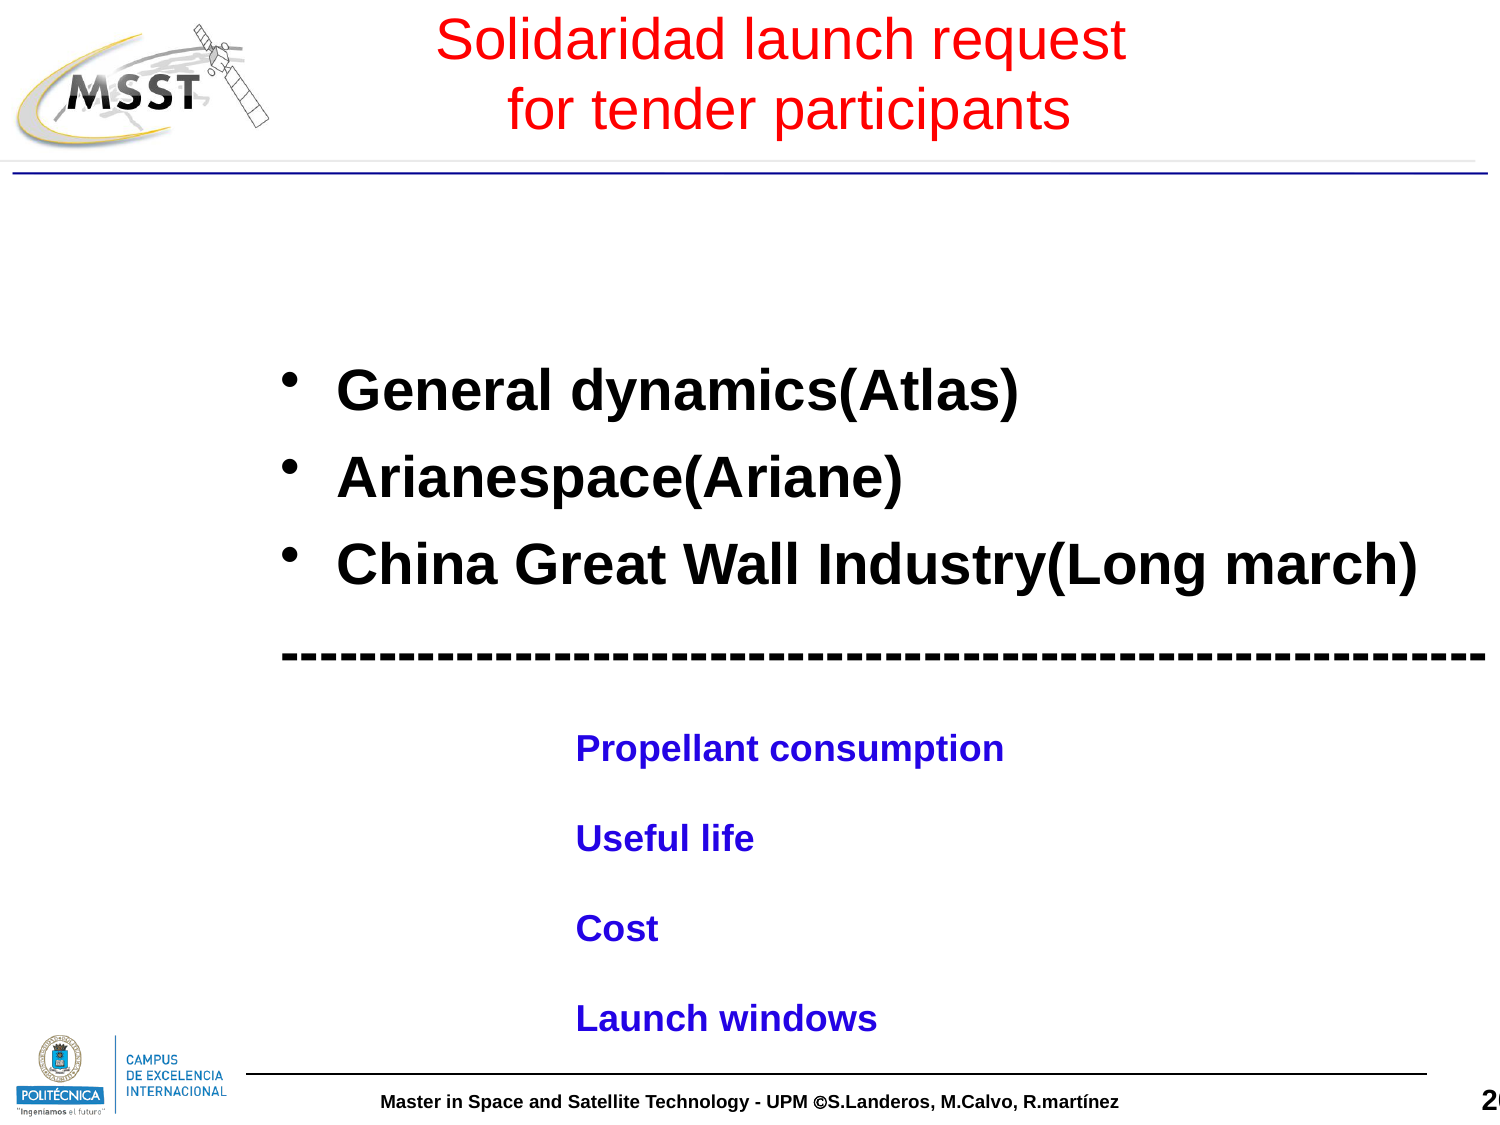

# Solidaridad launch request for tender participants

General dynamics(Atlas)
Arianespace(Ariane)
China Great Wall Industry(Long march)
--------------------------------------------------------------
Propellant consumption

Useful life

Cost

Launch windows